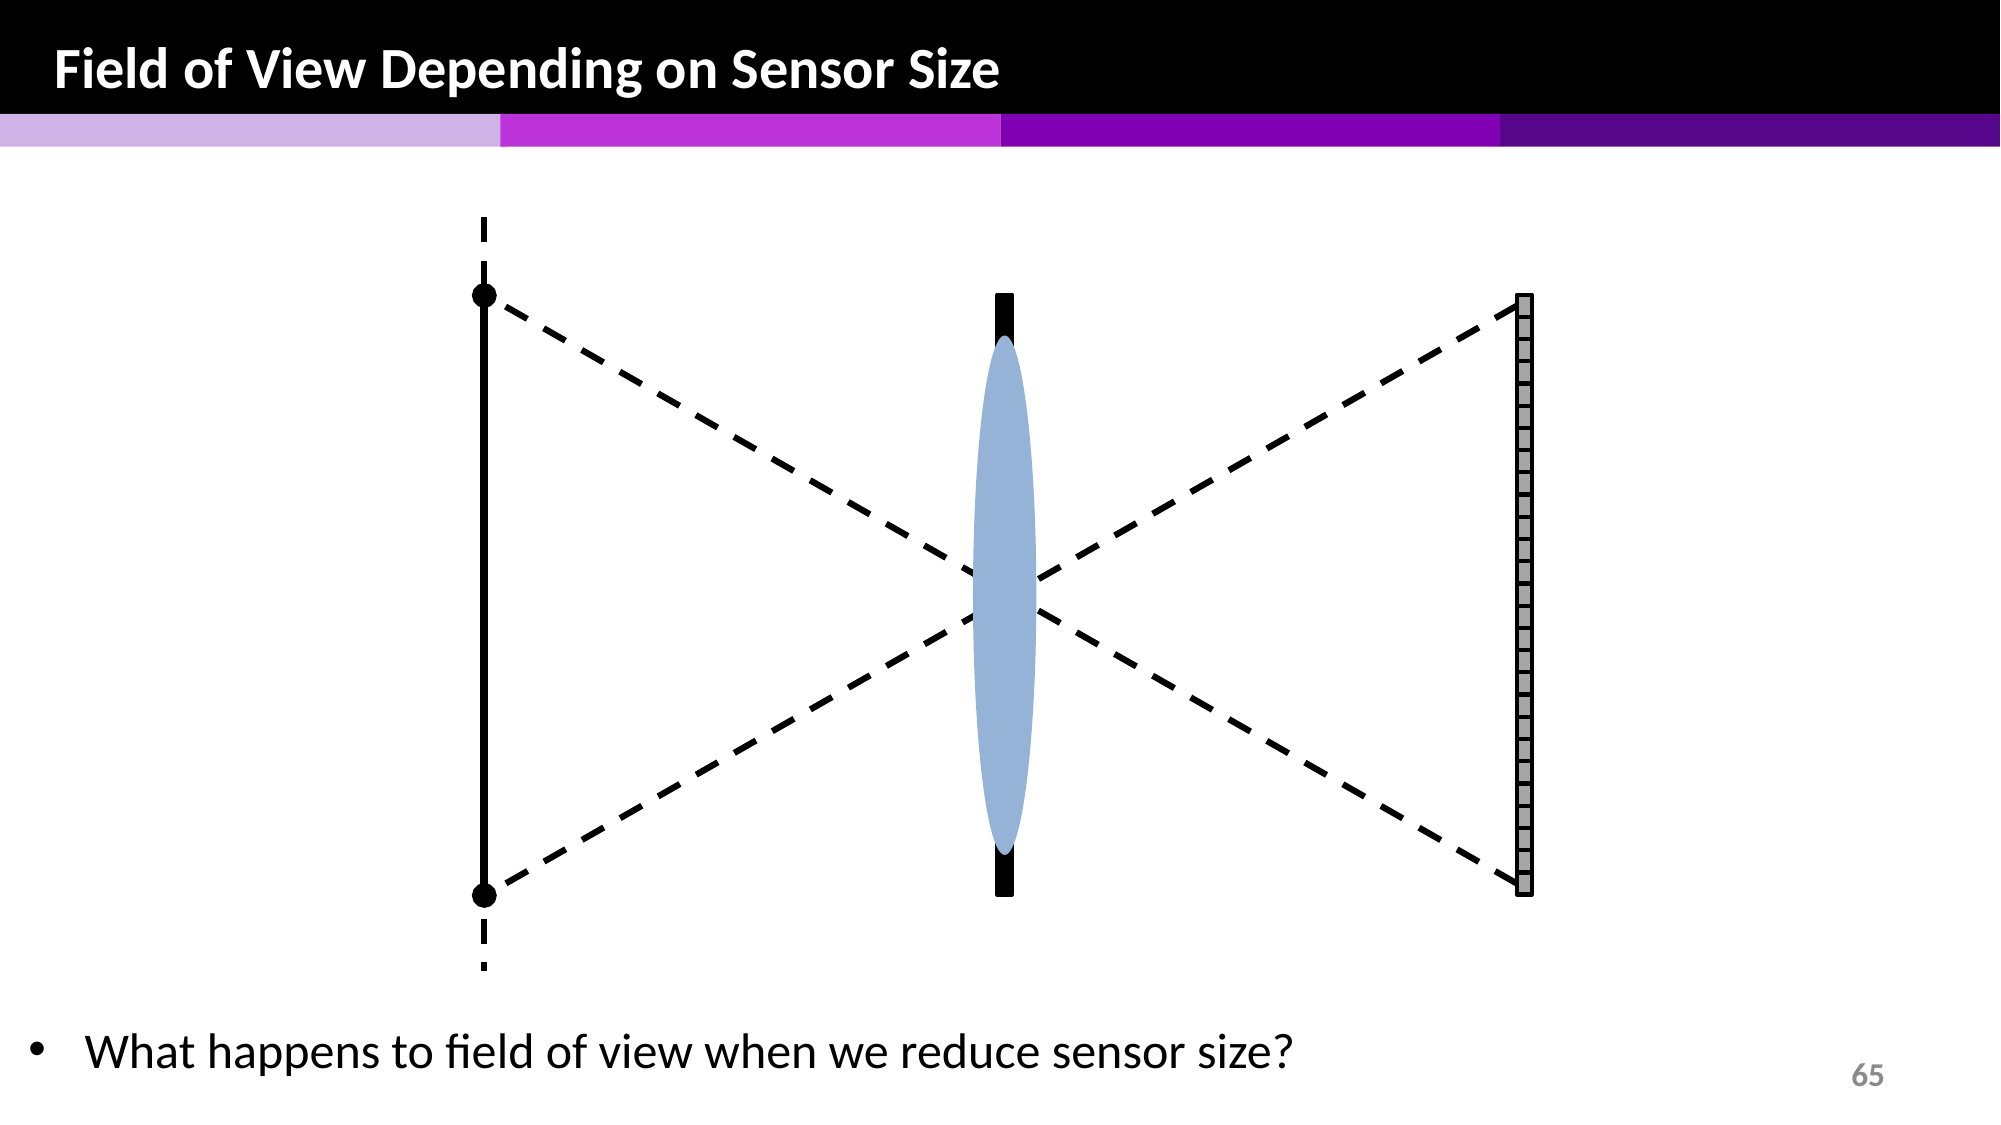

Field of View Depending on Sensor Size

What happens to field of view when we reduce sensor size?